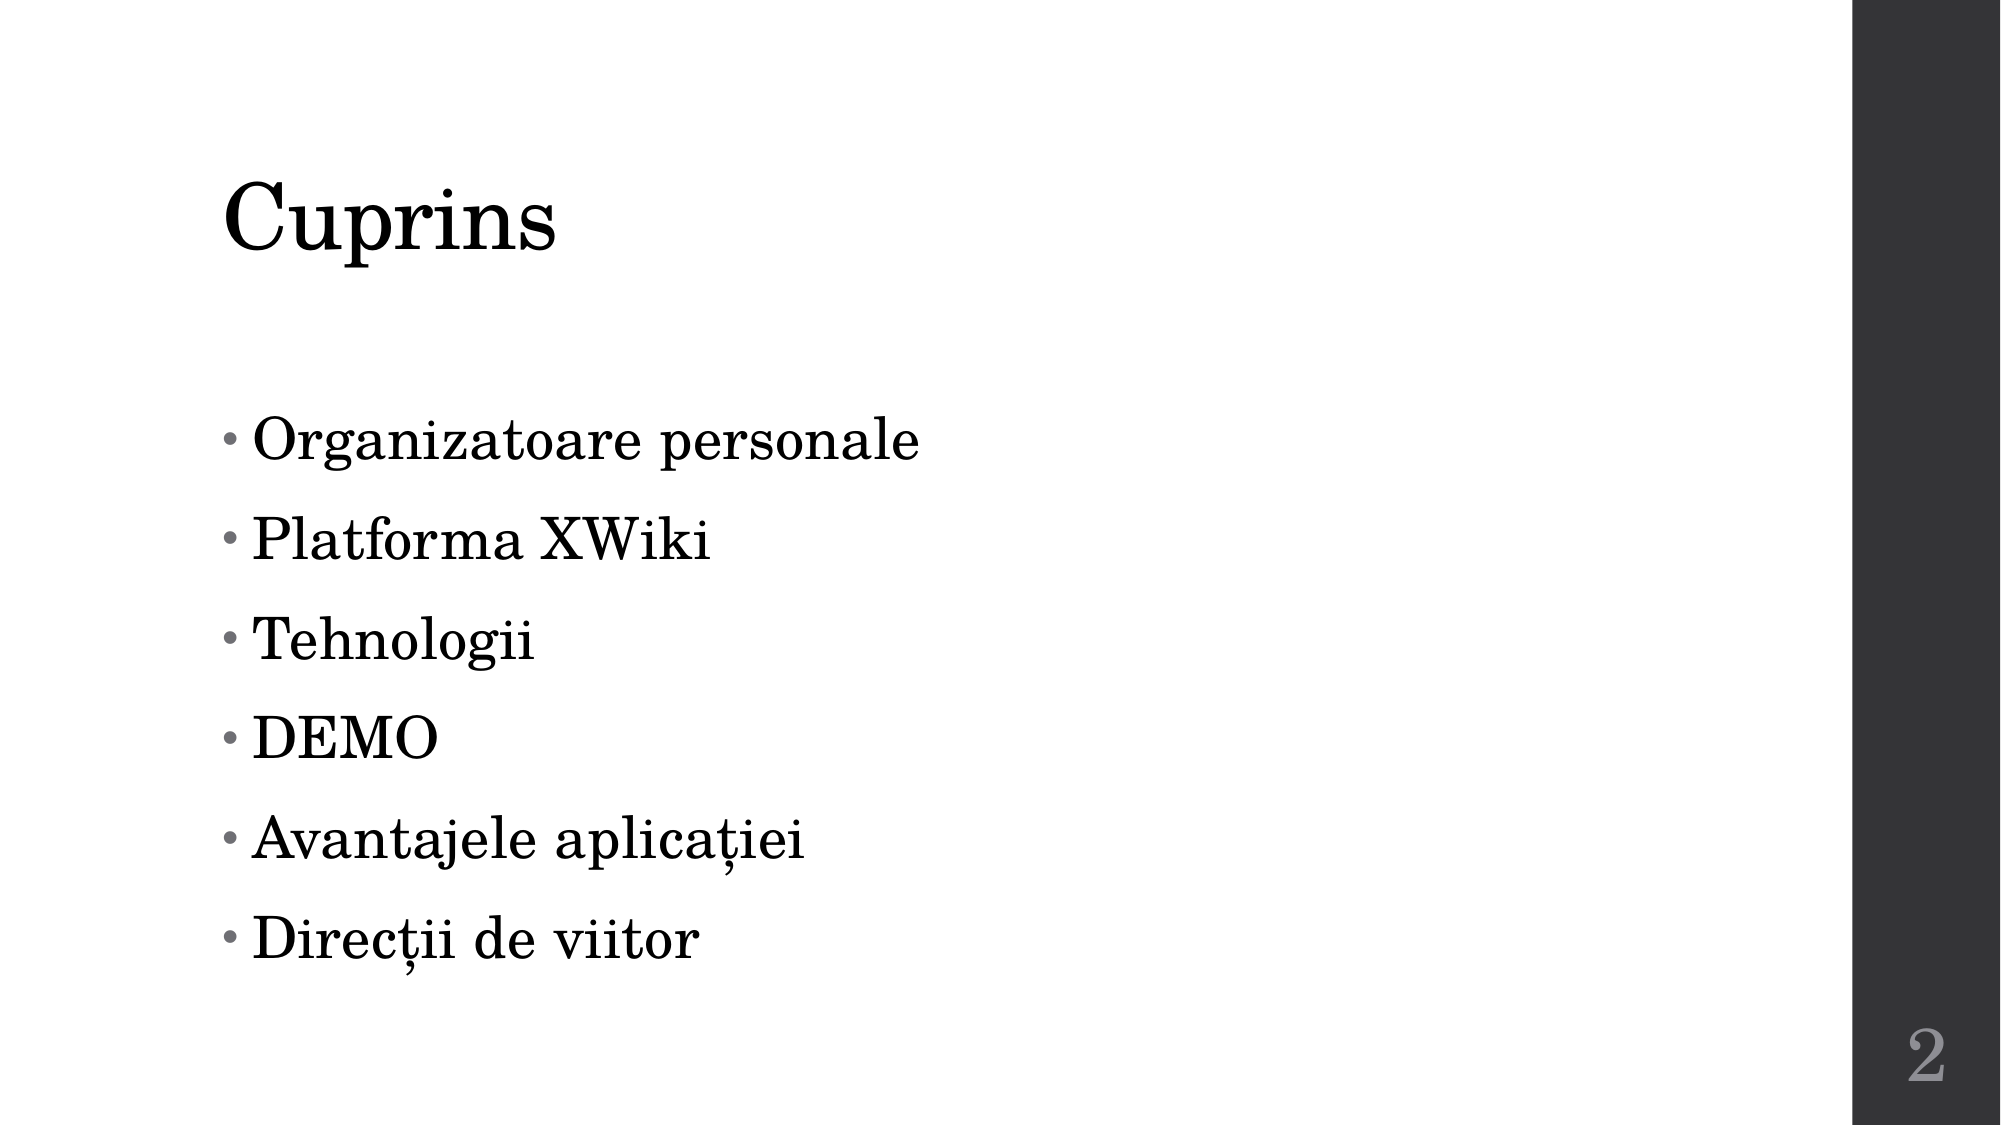

# Cuprins
Organizatoare personale
Platforma XWiki
Tehnologii
DEMO
Avantajele aplicației
Direcții de viitor

2